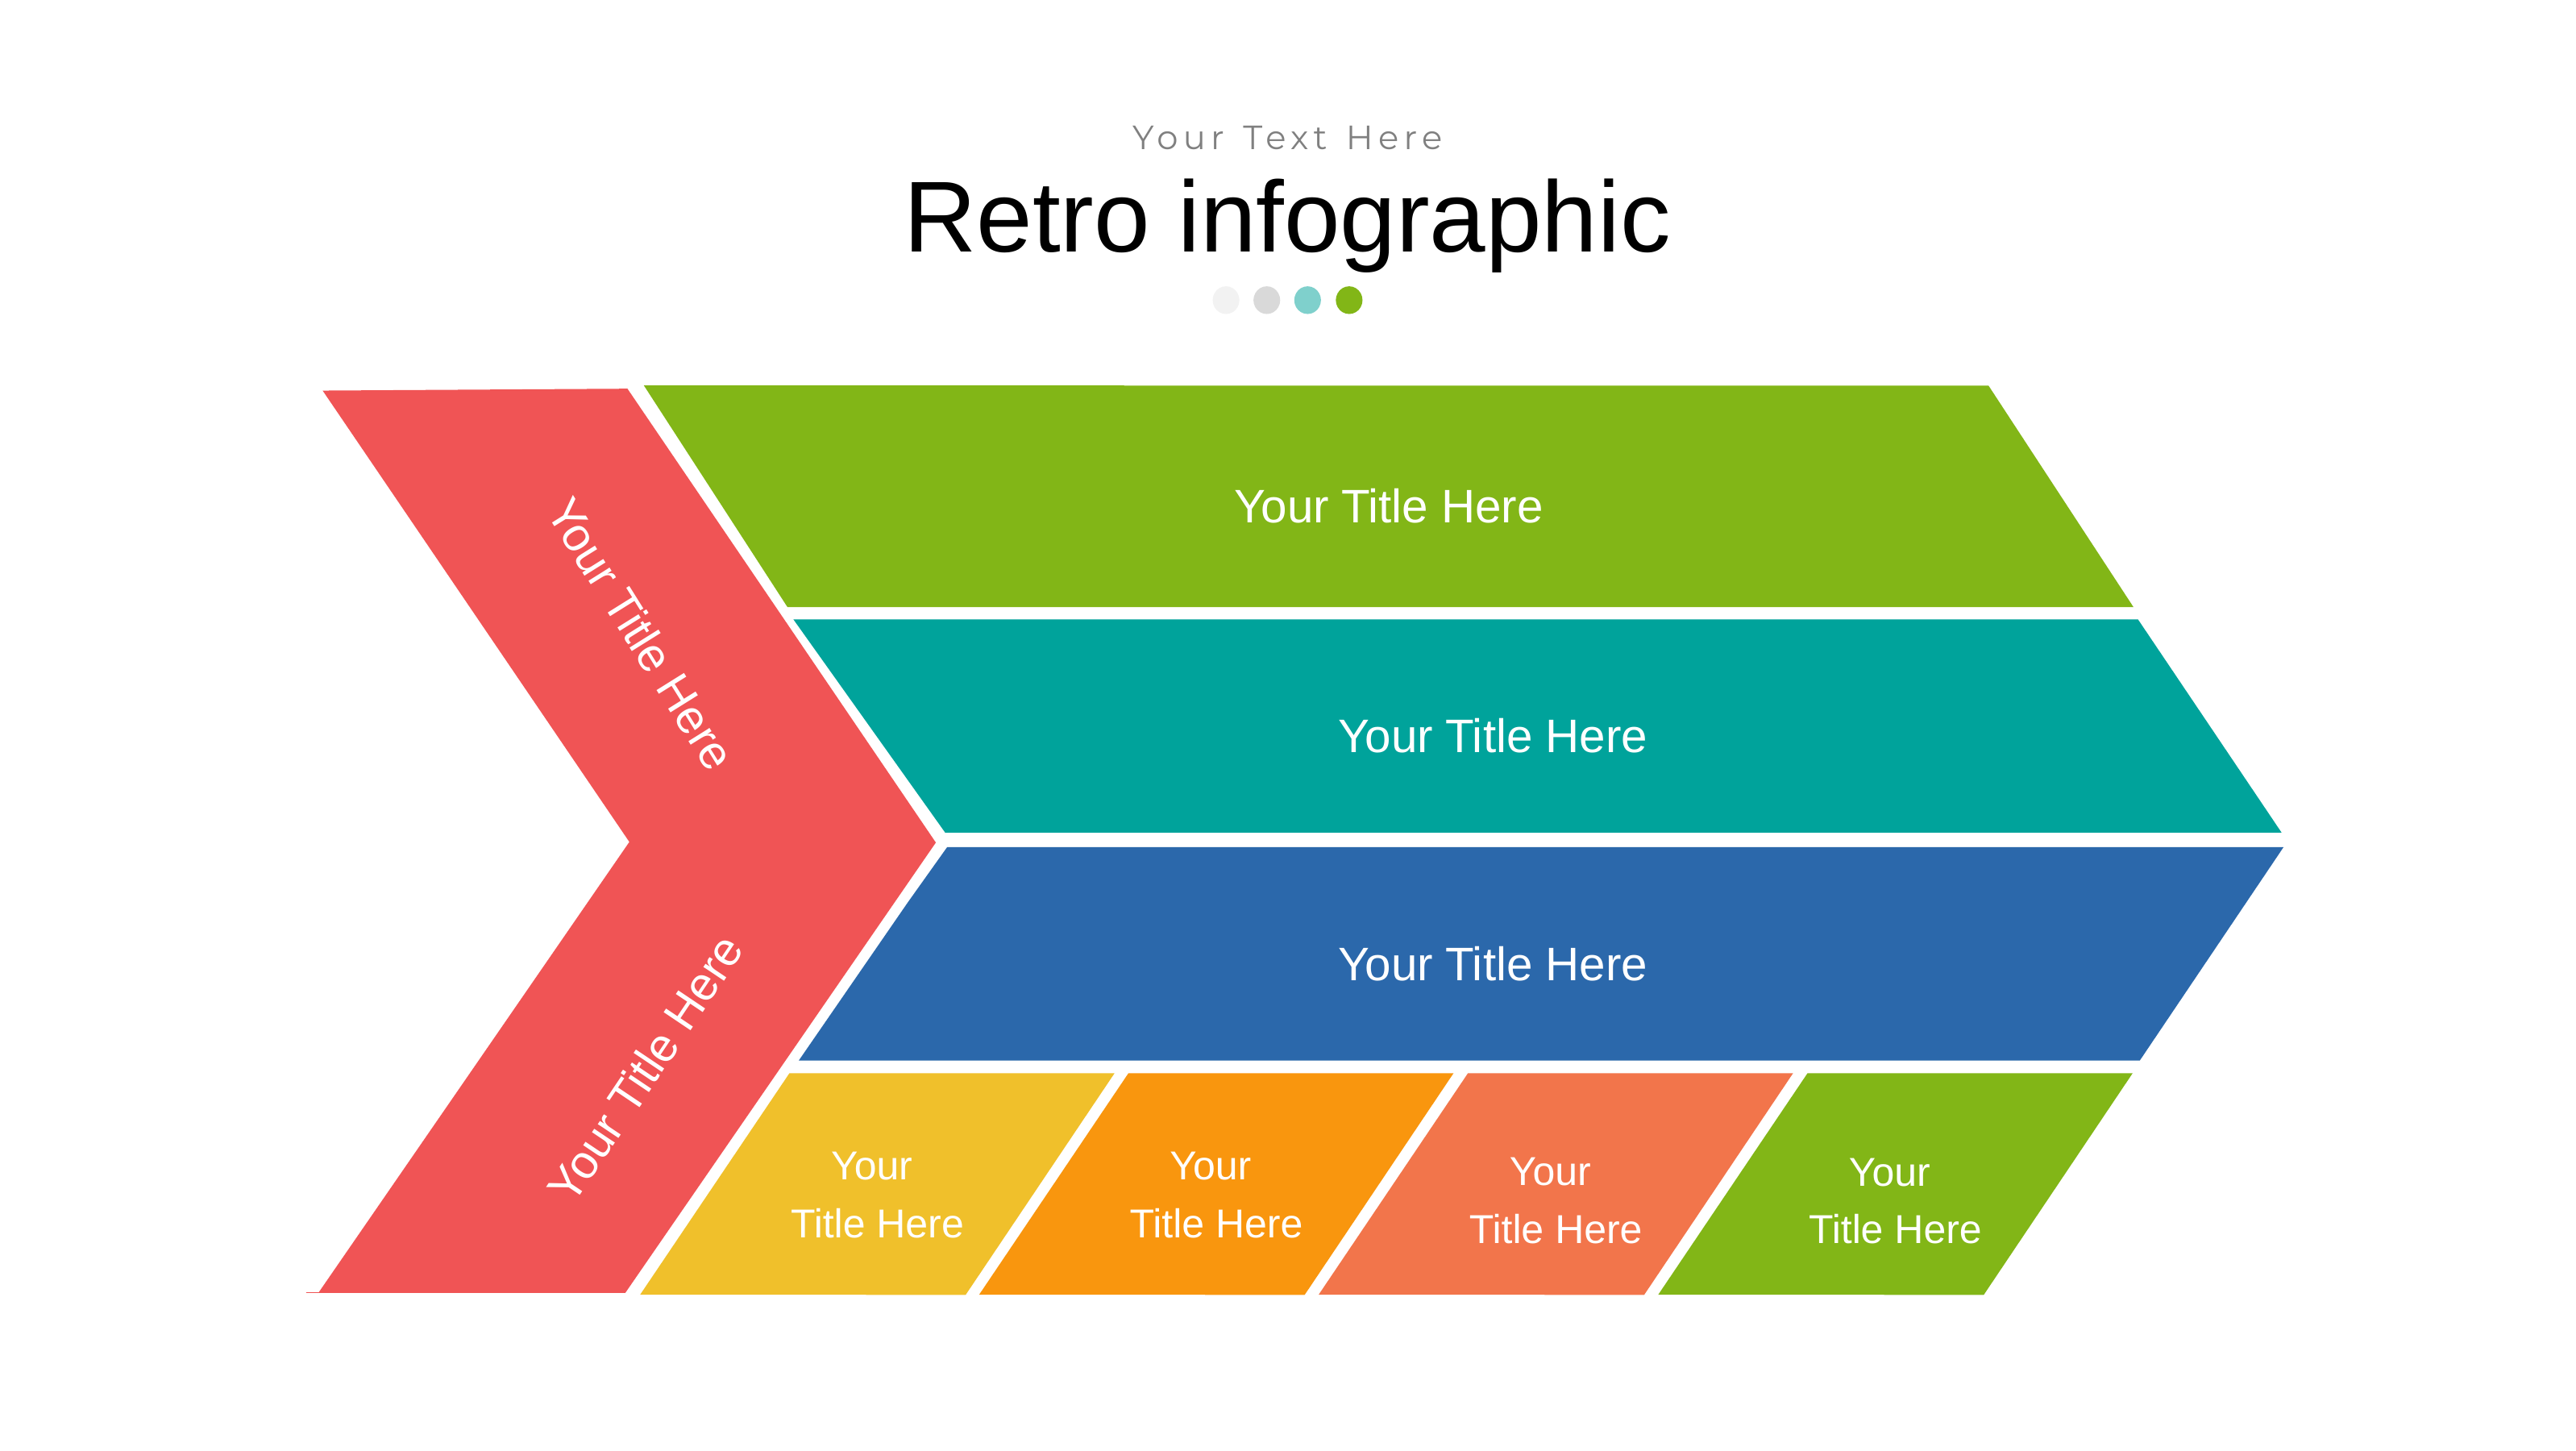

Your Text Here

Retro infographic

Your Title Here
Your Title Here

Your Title Here

Your Title Here
Your Title Here

Your
Title Here
Your
Title Here
Your
Title Here
Your
Title Here